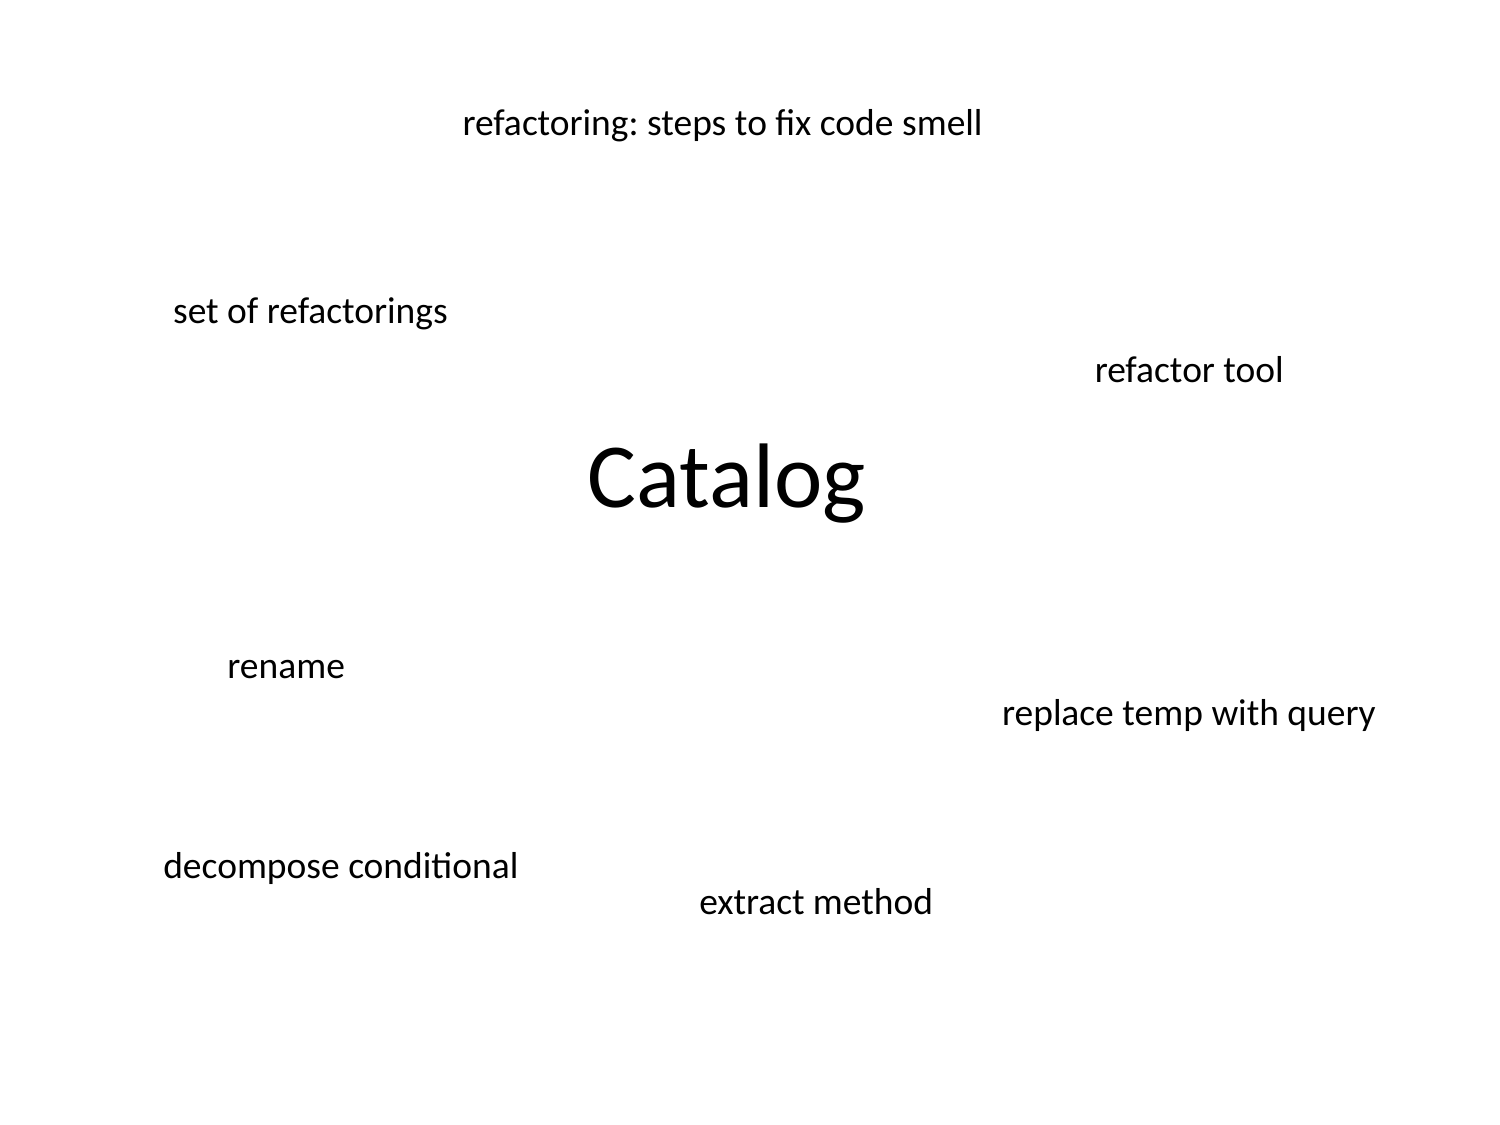

refactoring: steps to fix code smell
set of refactorings
refactor tool
# Catalog
rename
replace temp with query
decompose conditional
extract method